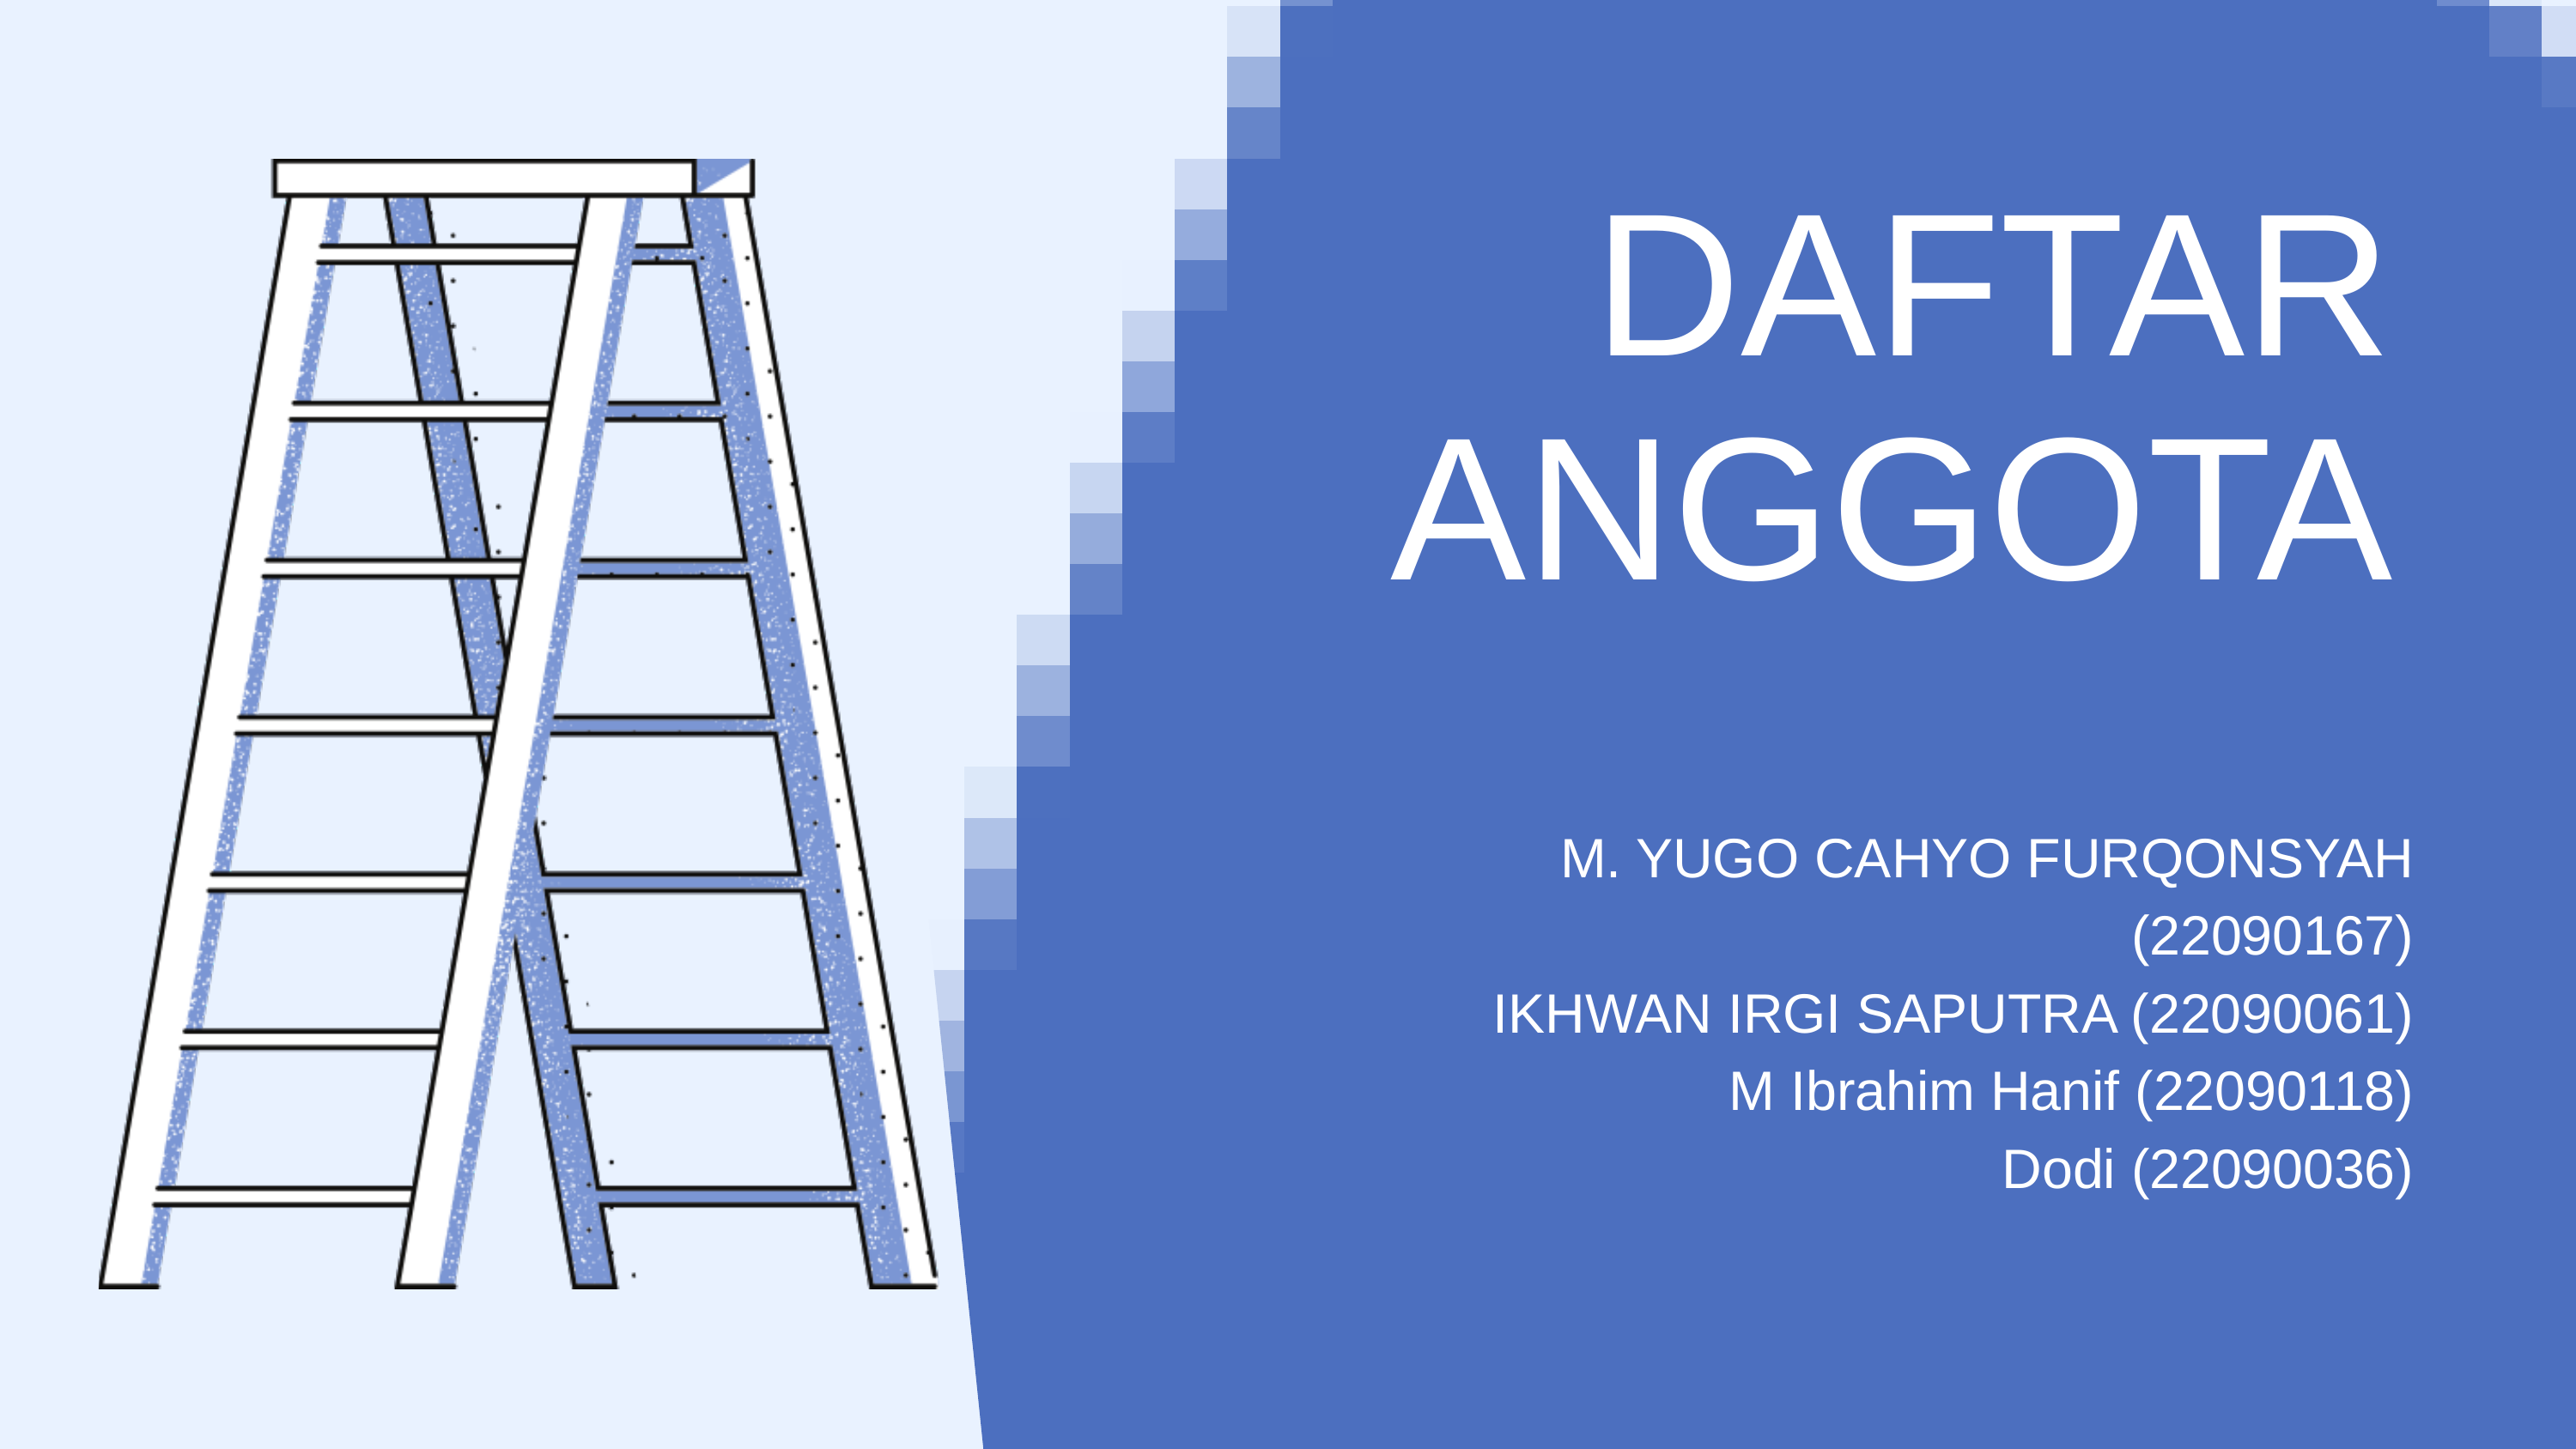

DAFTAR ANGGOTA

M. YUGO CAHYO FURQONSYAH (22090167)
IKHWAN IRGI SAPUTRA (22090061)
M Ibrahim Hanif (22090118)
Dodi (22090036)